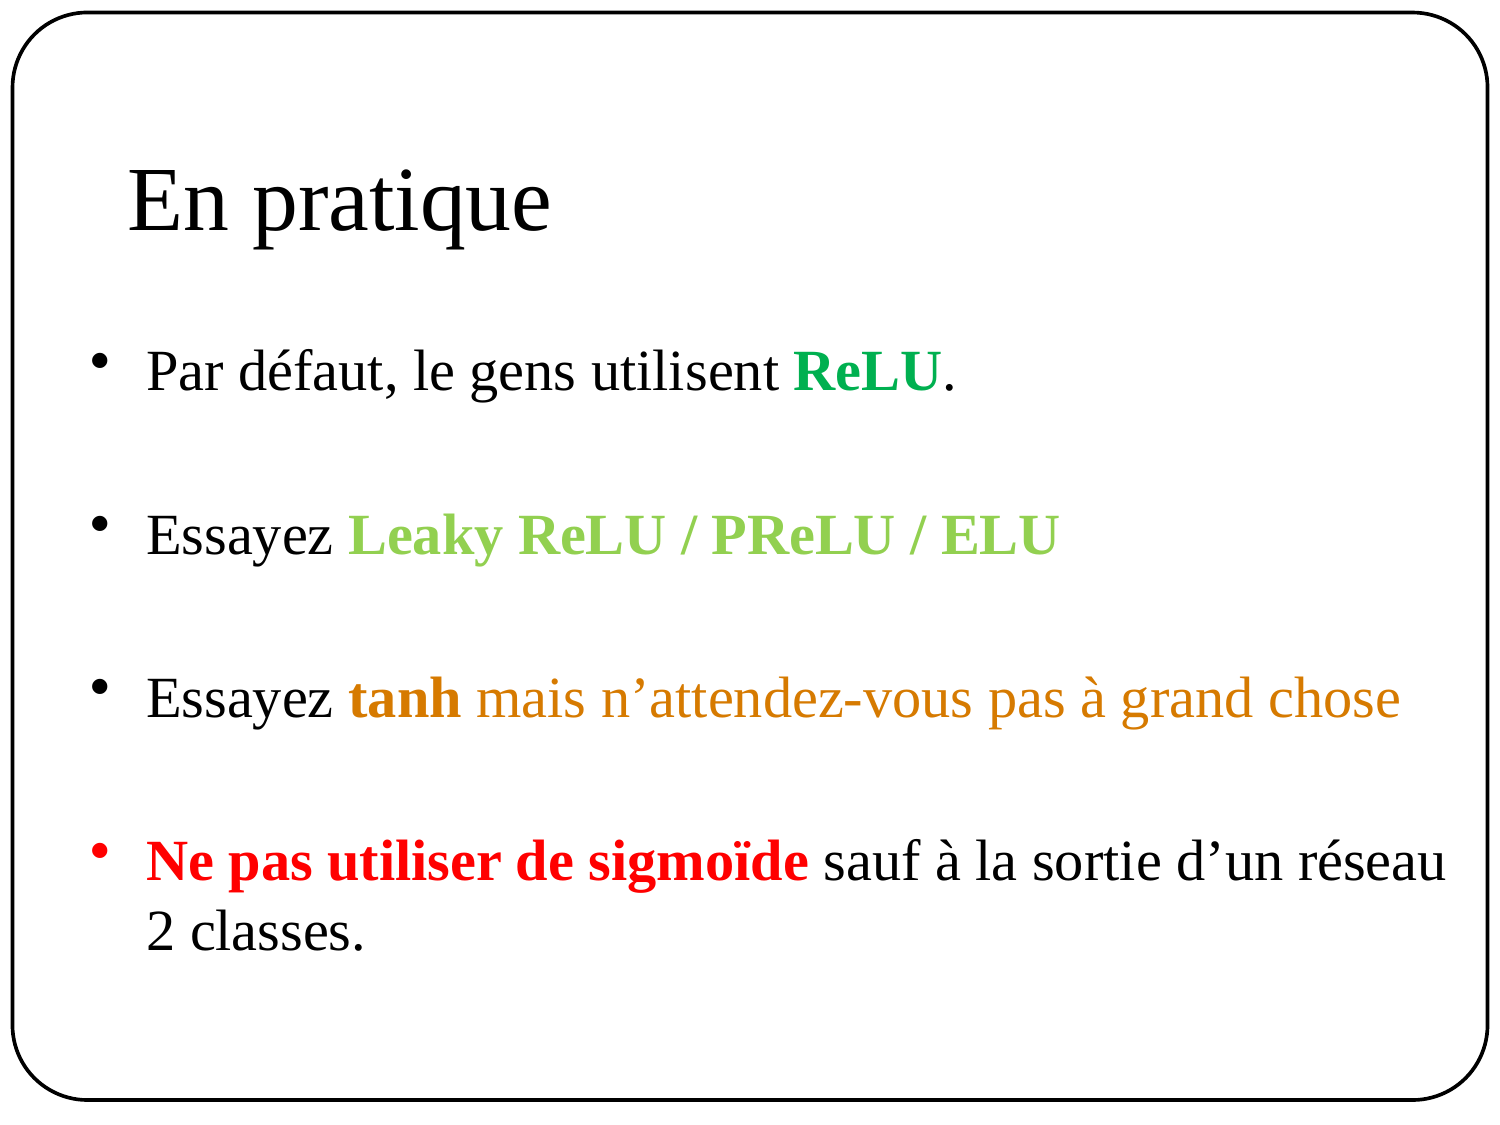

# En pratique
Par défaut, le gens utilisent ReLU.

Essayez Leaky ReLU / PReLU / ELU

Essayez tanh mais n’attendez-vous pas à grand chose

Ne pas utiliser de sigmoïde sauf à la sortie d’un réseau 2 classes.